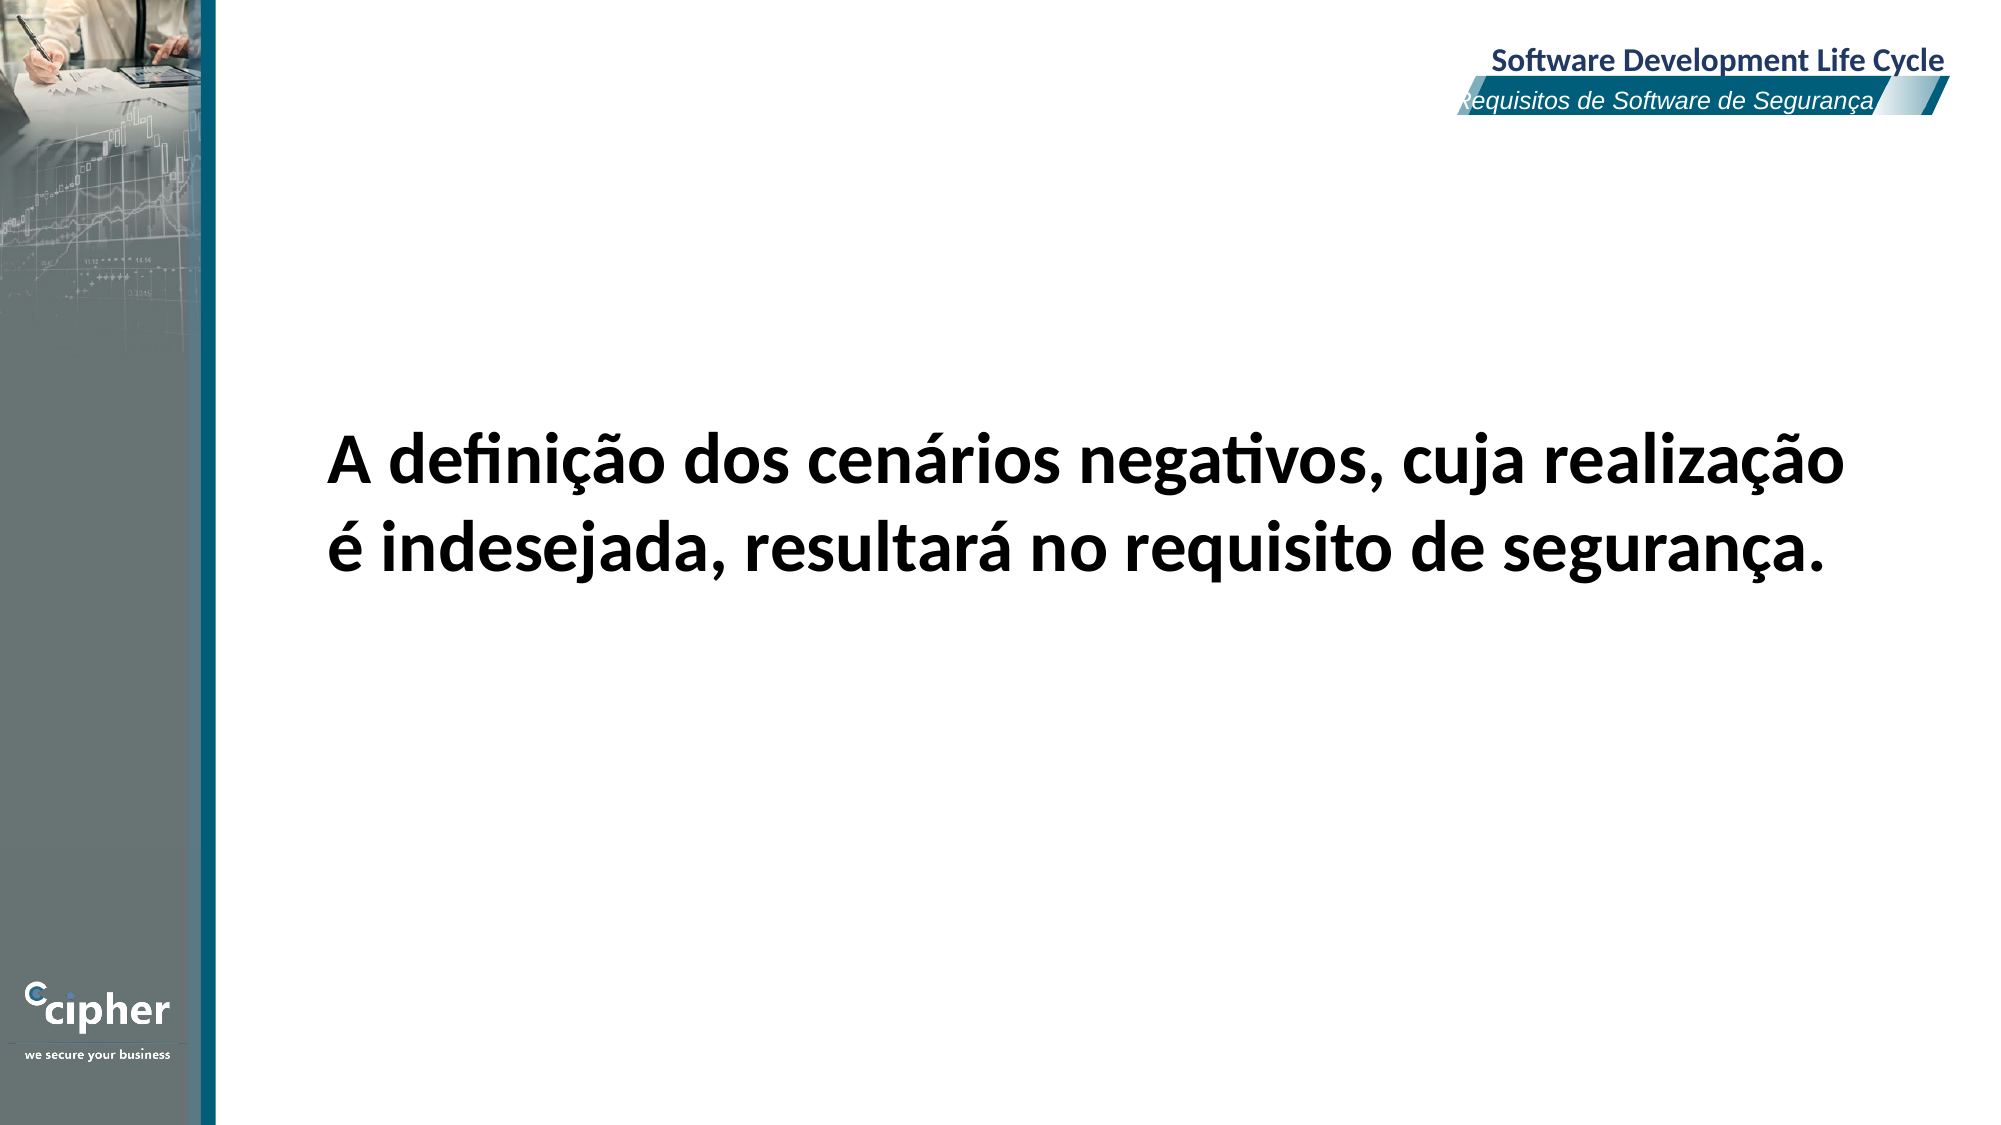

Software Development Life Cycle

Requisitos de Software de Segurança

A definição dos cenários negativos, cuja realização é indesejada, resultará no requisito de segurança.